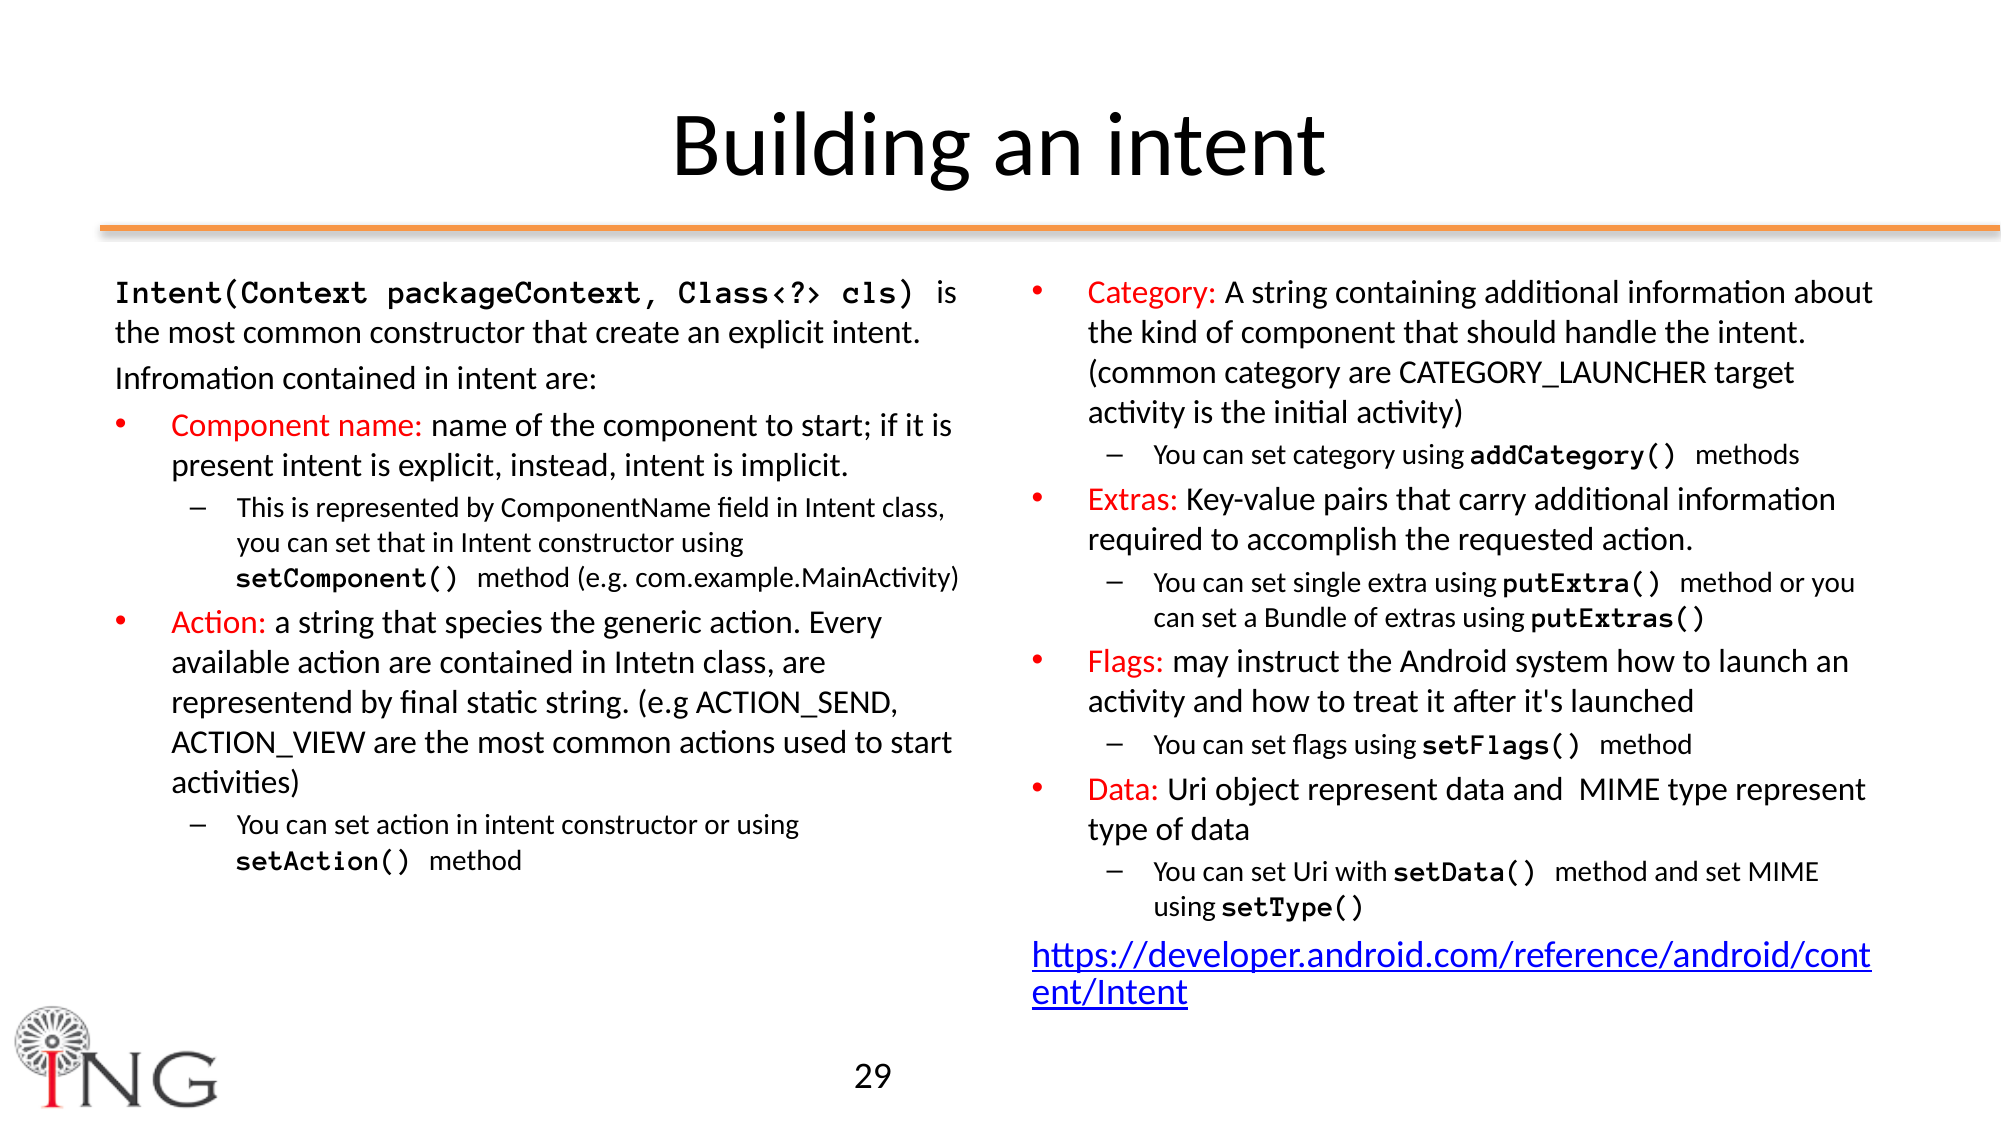

# Building an intent
Intent(Context packageContext, Class<?> cls) is the most common constructor that create an explicit intent.
Infromation contained in intent are:
Component name: name of the component to start; if it is present intent is explicit, instead, intent is implicit.
This is represented by ComponentName field in Intent class, you can set that in Intent constructor using setComponent() method (e.g. com.example.MainActivity)
Action: a string that species the generic action. Every available action are contained in Intetn class, are representend by final static string. (e.g ACTION_SEND, ACTION_VIEW are the most common actions used to start activities)
You can set action in intent constructor or using setAction() method
Category: A string containing additional information about the kind of component that should handle the intent. (common category are CATEGORY_LAUNCHER target activity is the initial activity)
You can set category using addCategory() methods
Extras: Key-value pairs that carry additional information required to accomplish the requested action.
You can set single extra using putExtra() method or you can set a Bundle of extras using putExtras()
Flags: may instruct the Android system how to launch an activity and how to treat it after it's launched
You can set flags using setFlags() method
Data: Uri object represent data and  MIME type represent type of data
You can set Uri with setData() method and set MIME using setType()
https://developer.android.com/reference/android/content/Intent

29